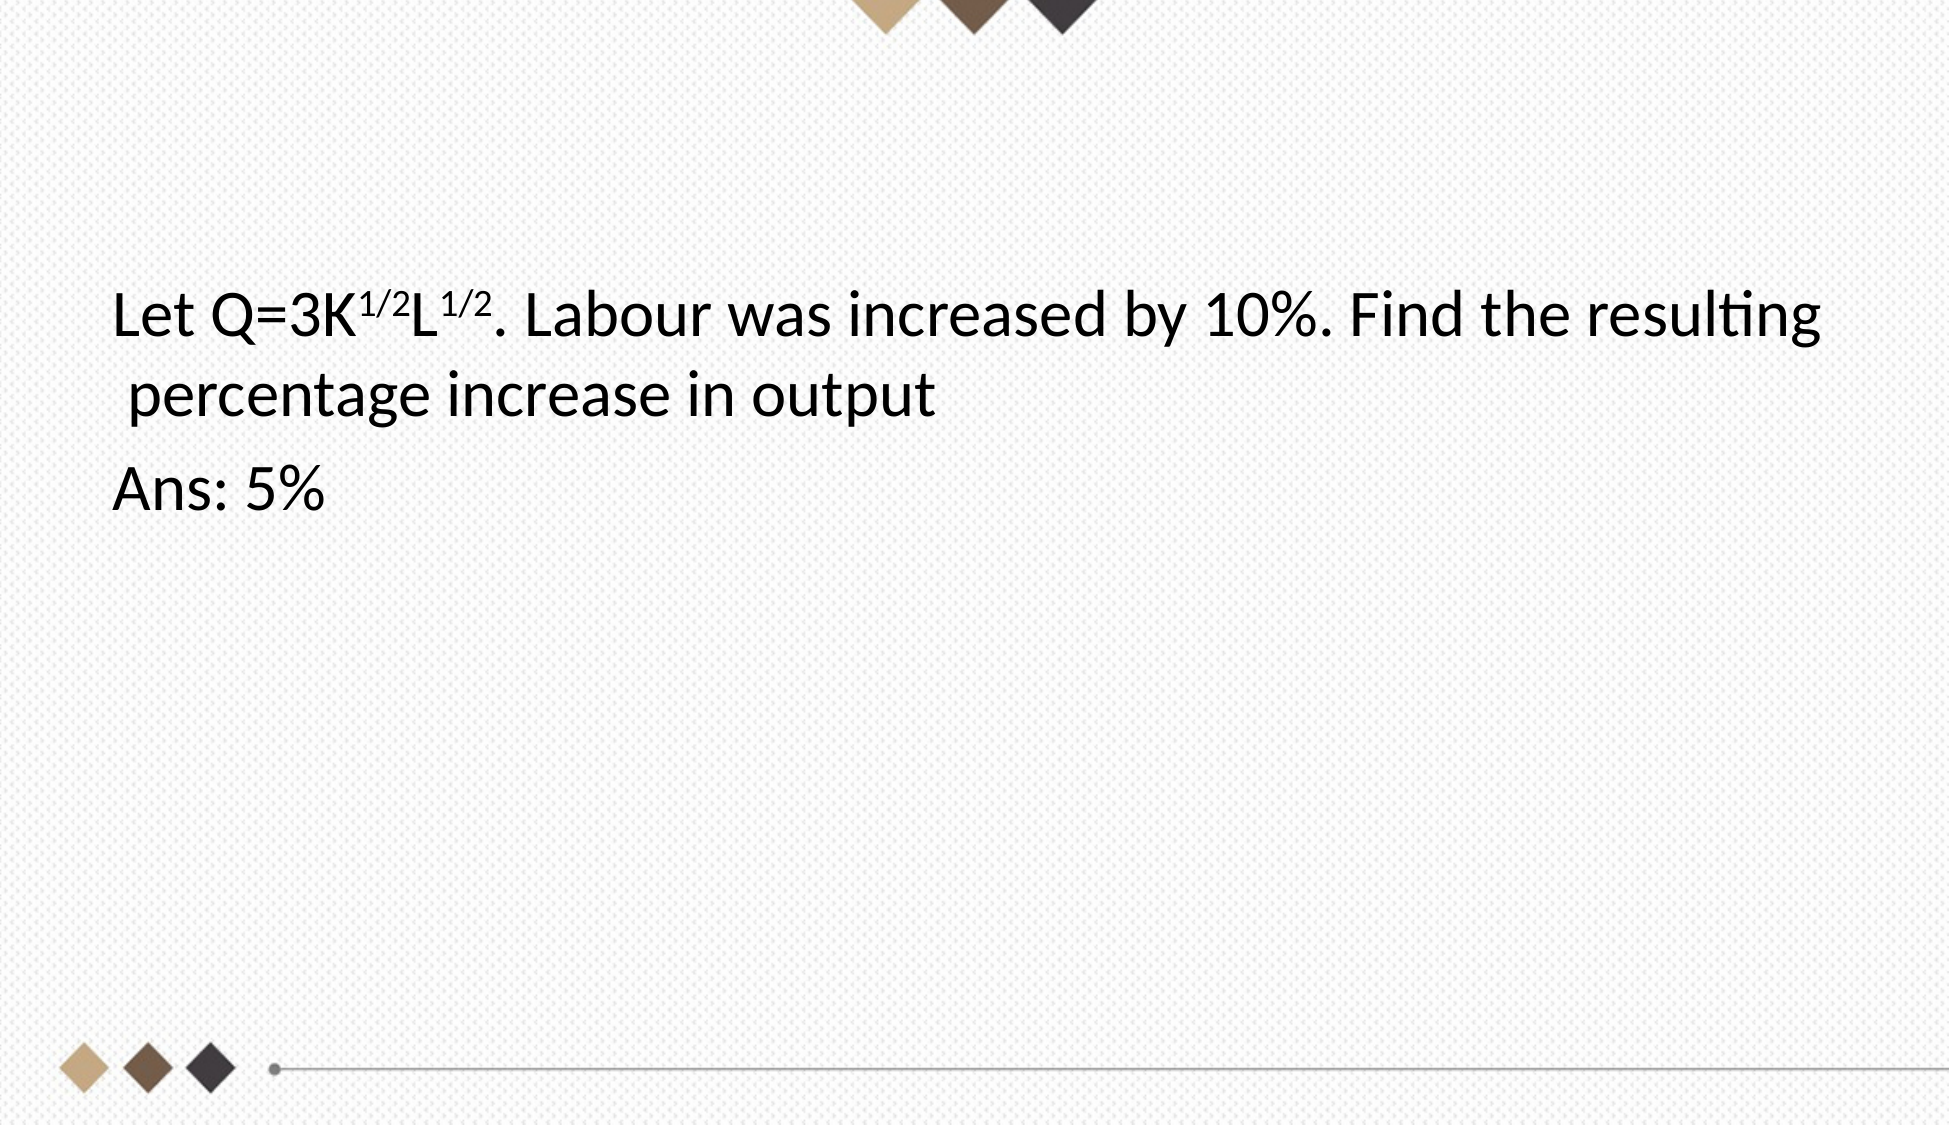

#
Let Q=3K1/2L1/2. Labour was increased by 10%. Find the resulting  percentage increase in output
Ans: 5%